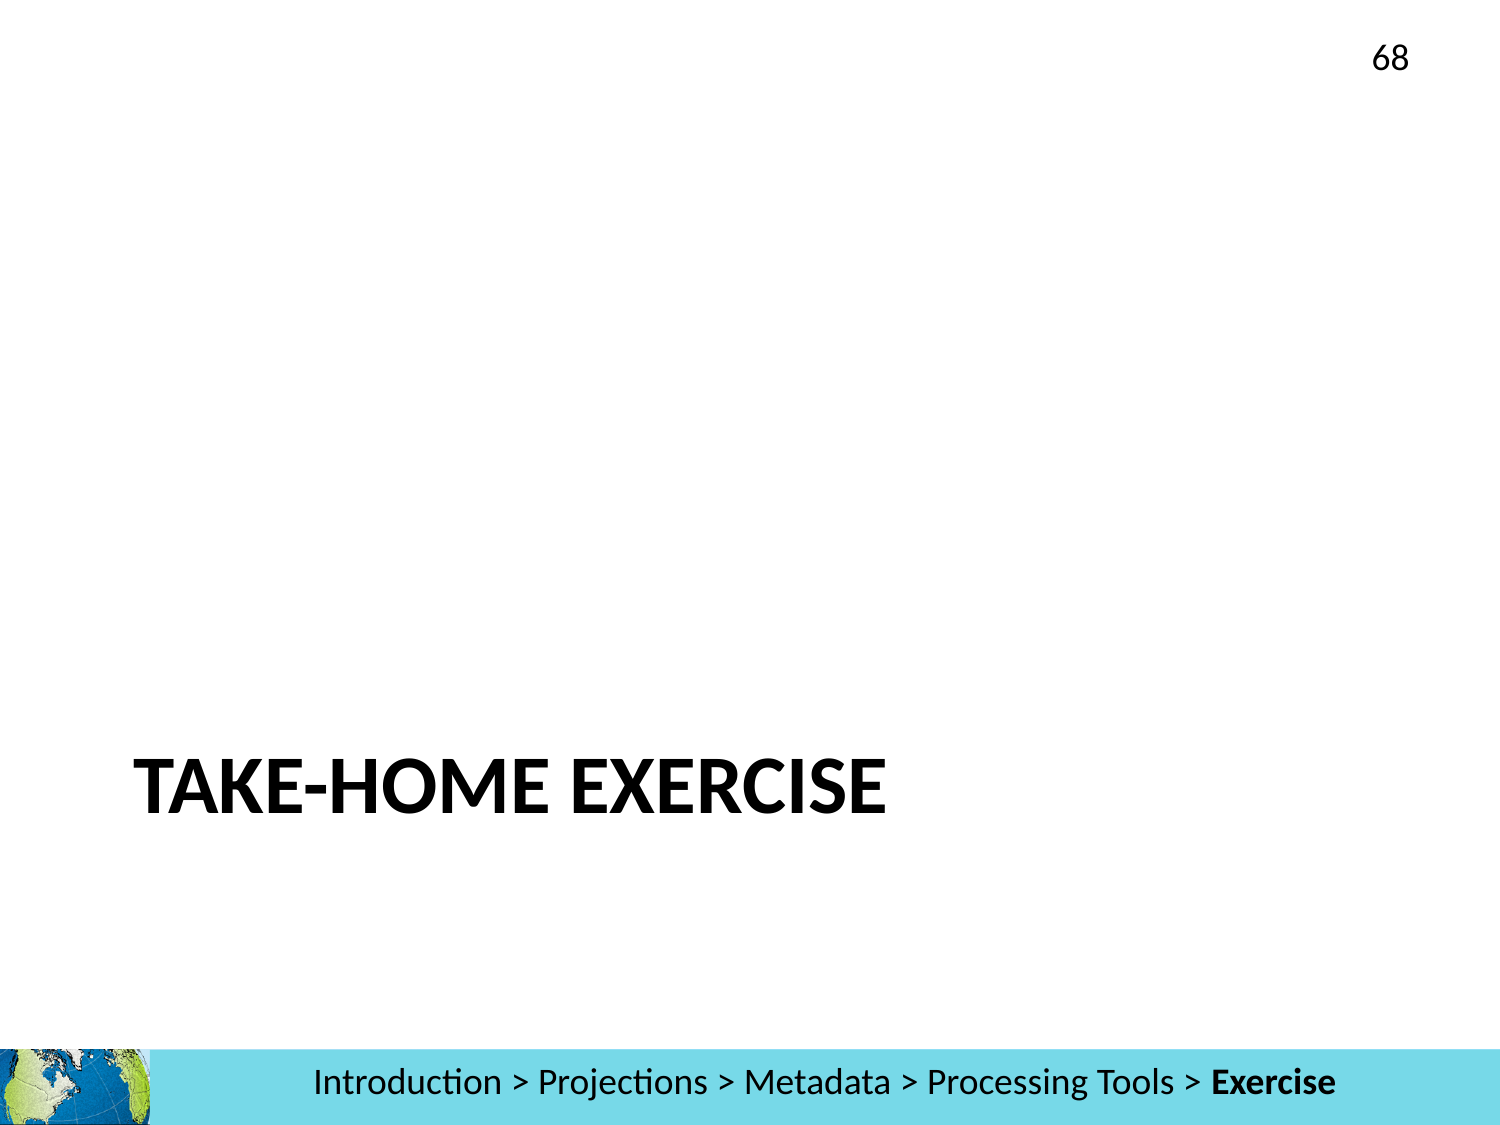

68
# Take-Home Exercise
Introduction > Projections > Metadata > Processing Tools > Exercise
Analysis >> Projections >> Metadata >> Processing Tools >> Exercise